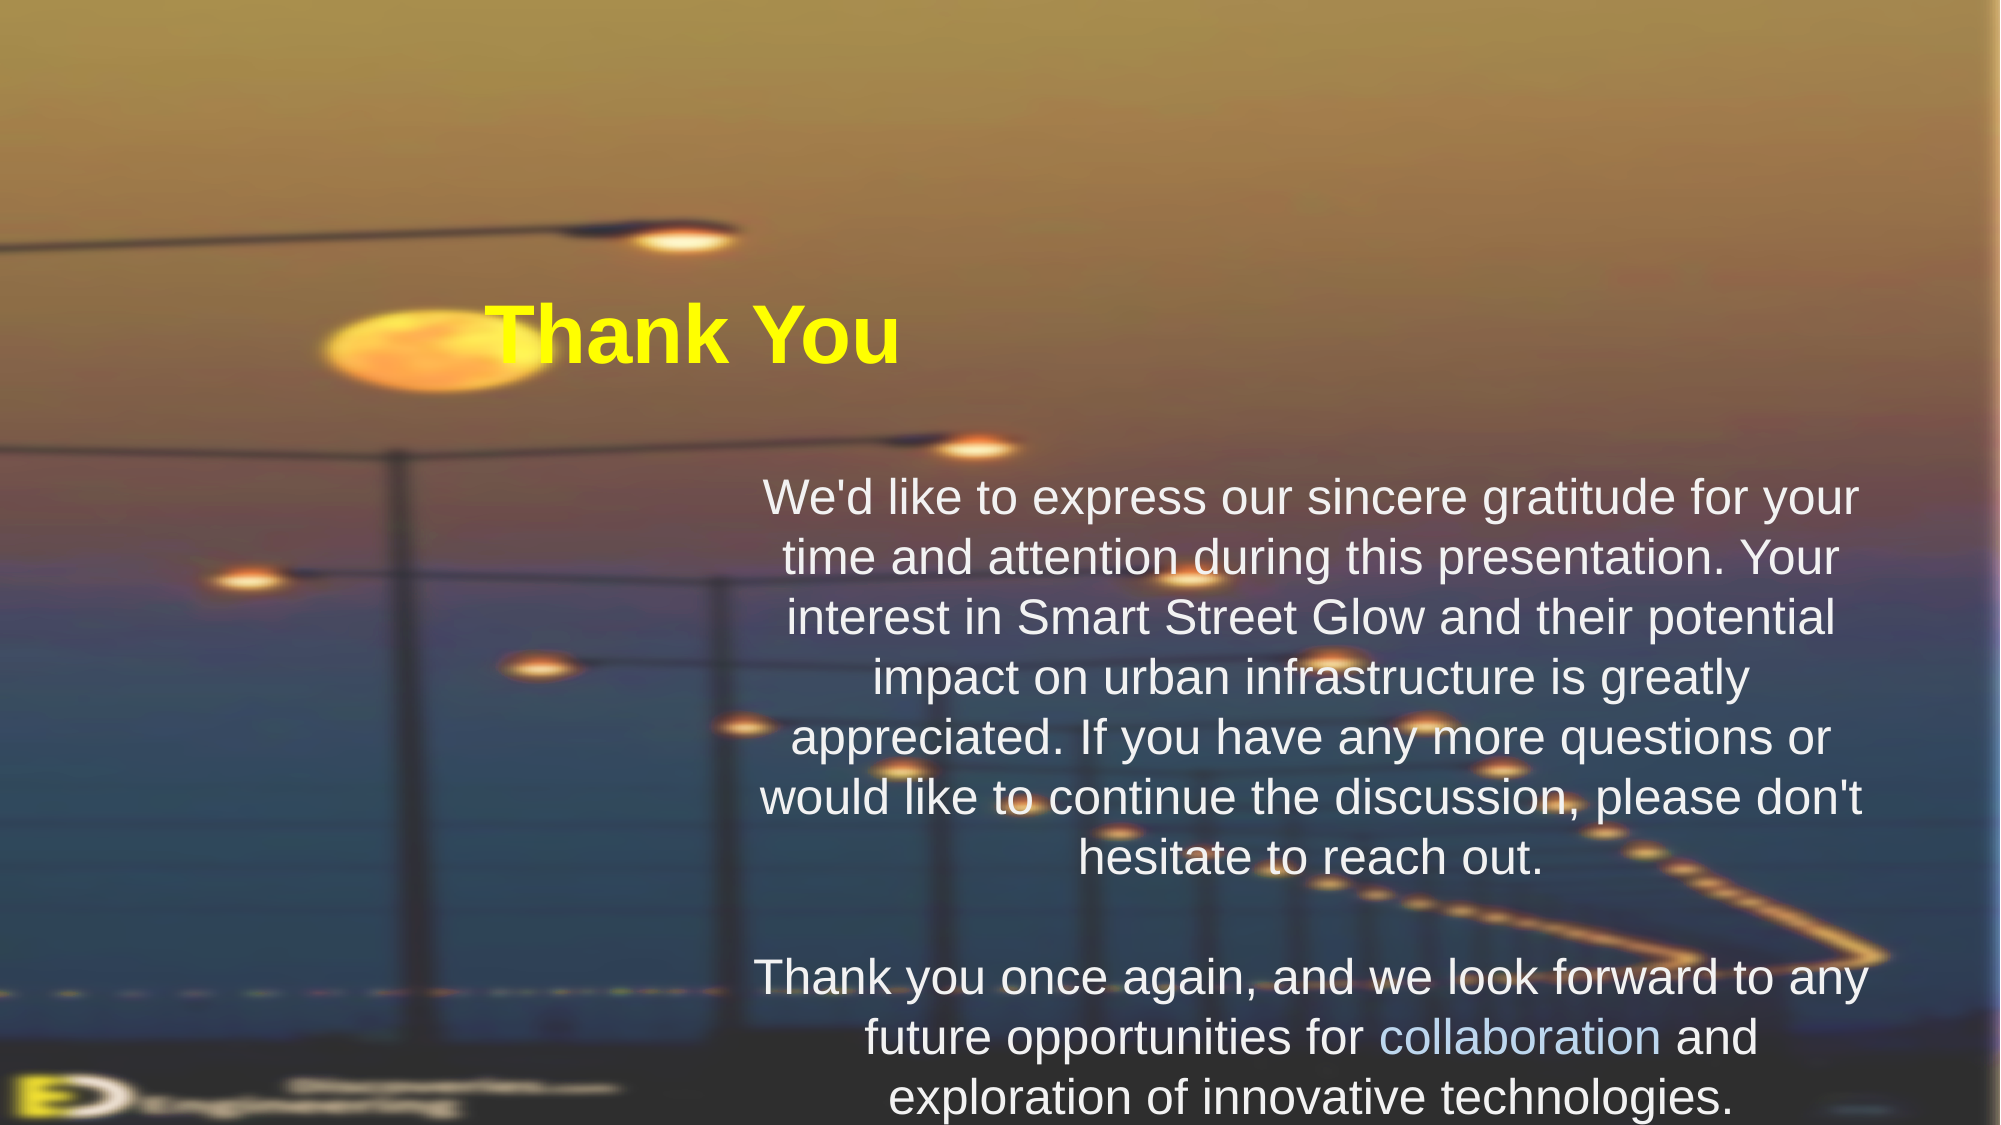

Thank You
We'd like to express our sincere gratitude for your time and attention during this presentation. Your interest in Smart Street Glow and their potential impact on urban infrastructure is greatly appreciated. If you have any more questions or would like to continue the discussion, please don't hesitate to reach out.

Thank you once again, and we look forward to any future opportunities for collaboration and exploration of innovative technologies.